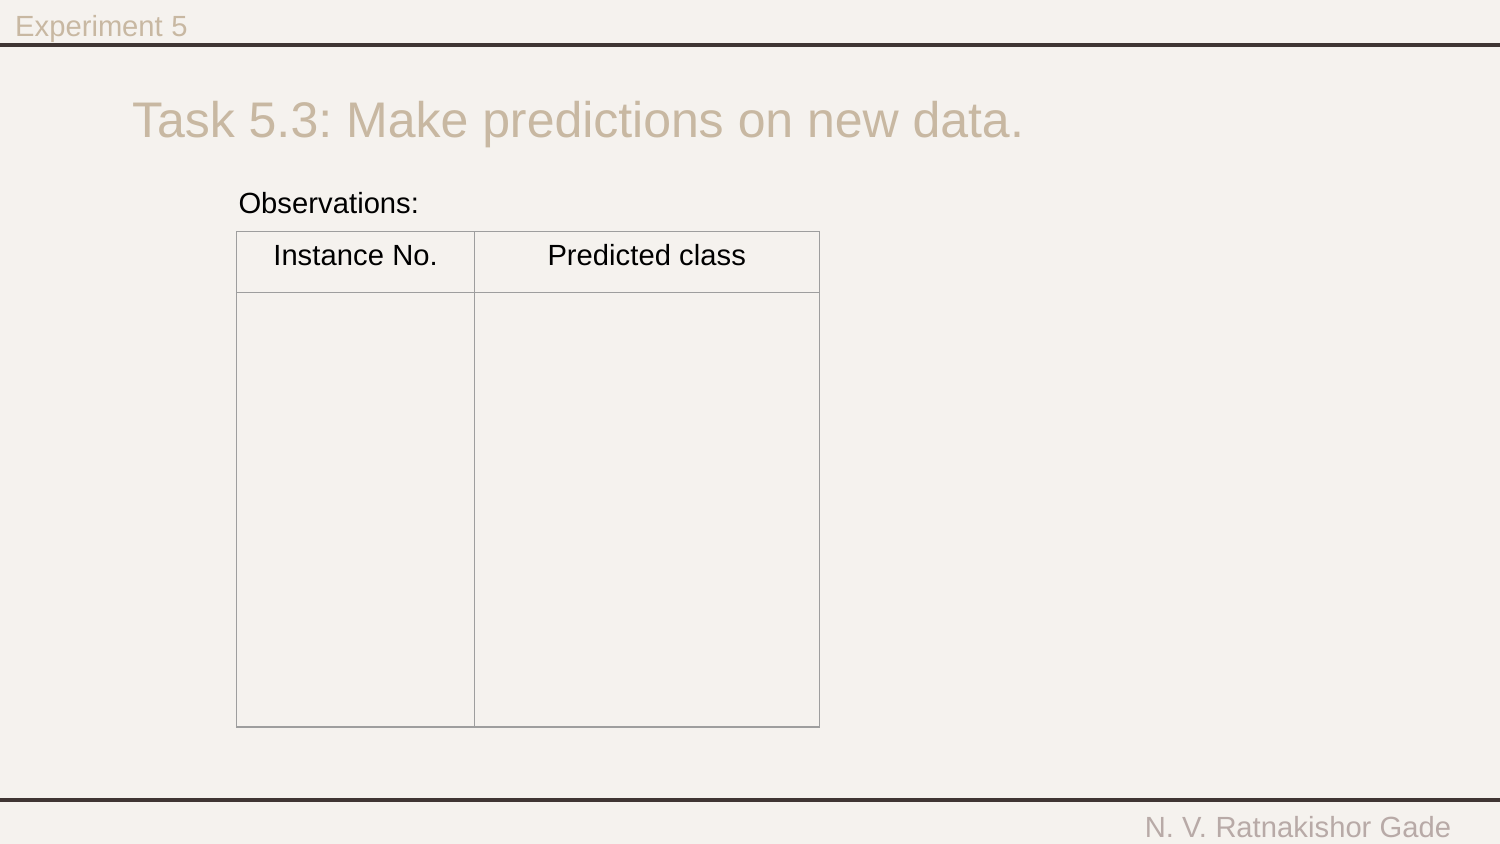

Experiment 5
# Task 5.3: Make predictions on new data.
Observations:
| Instance No. | Predicted class |
| --- | --- |
|  |  |